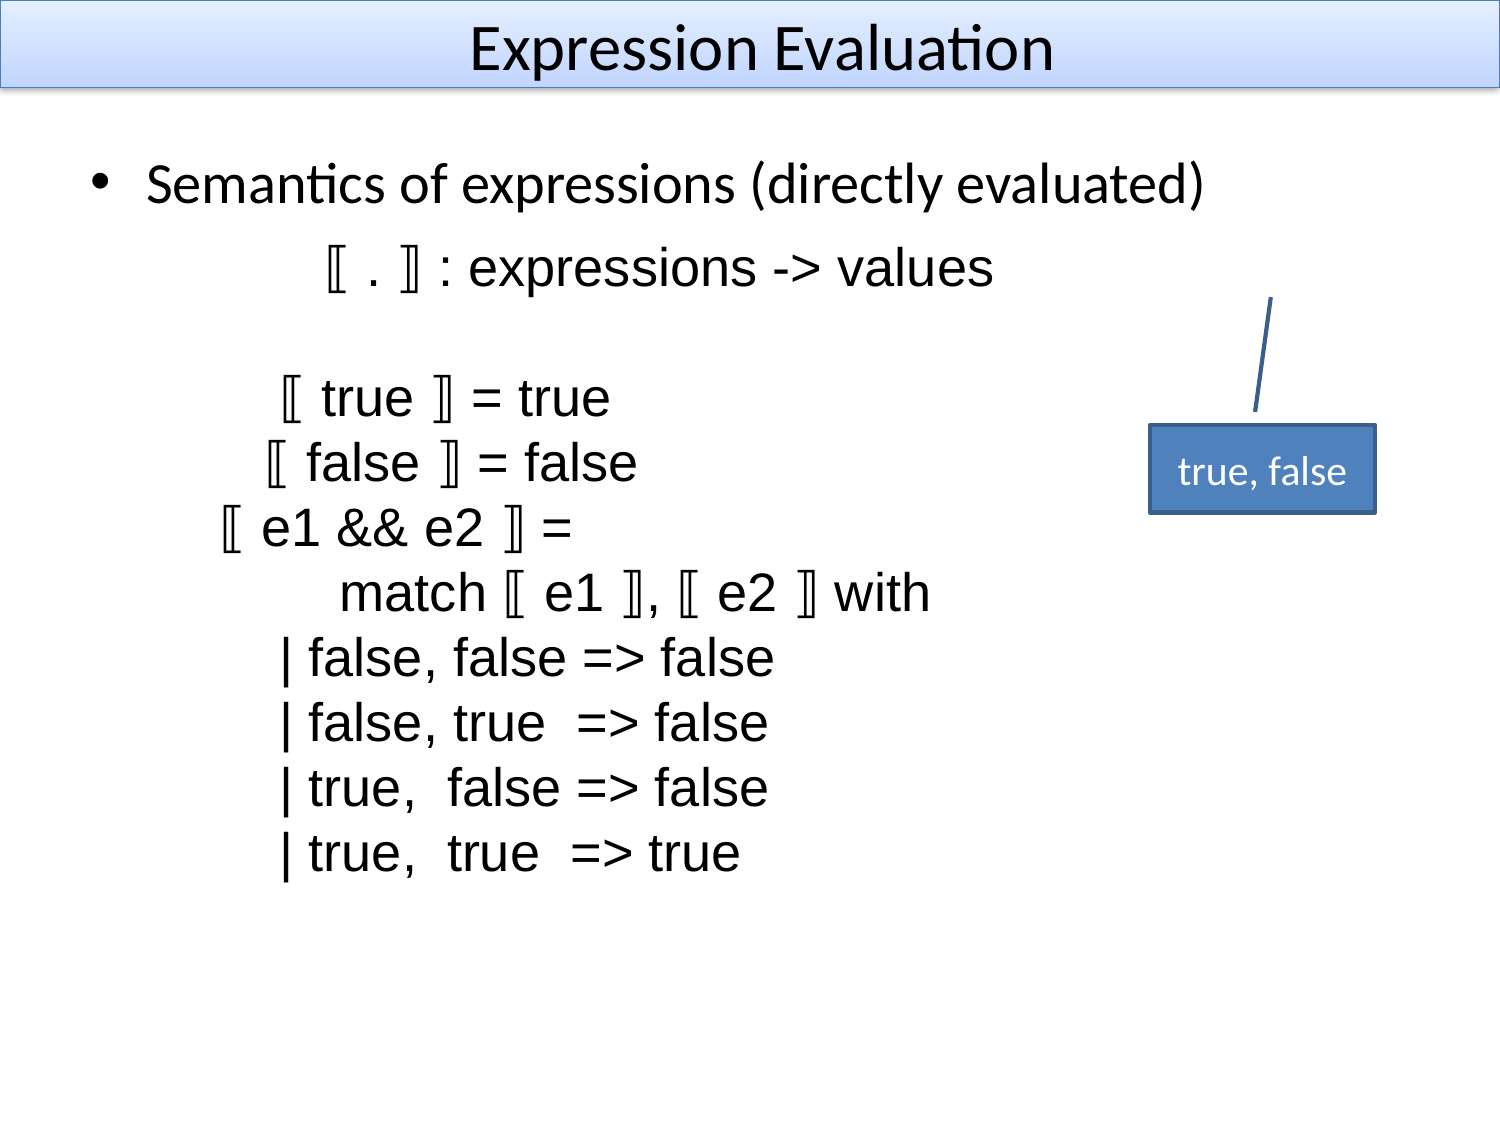

# Expression Evaluation
Semantics of expressions (directly evaluated)

         ⟦ . ⟧ : expressions -> values

      ⟦ true ⟧ = true
     ⟦ false ⟧ = false
  ⟦ e1 && e2 ⟧ =
	match ⟦ e1 ⟧, ⟦ e2 ⟧ with
      | false, false => false
      | false, true  => false
      | true,  false => false
      | true,  true  => true
true, false